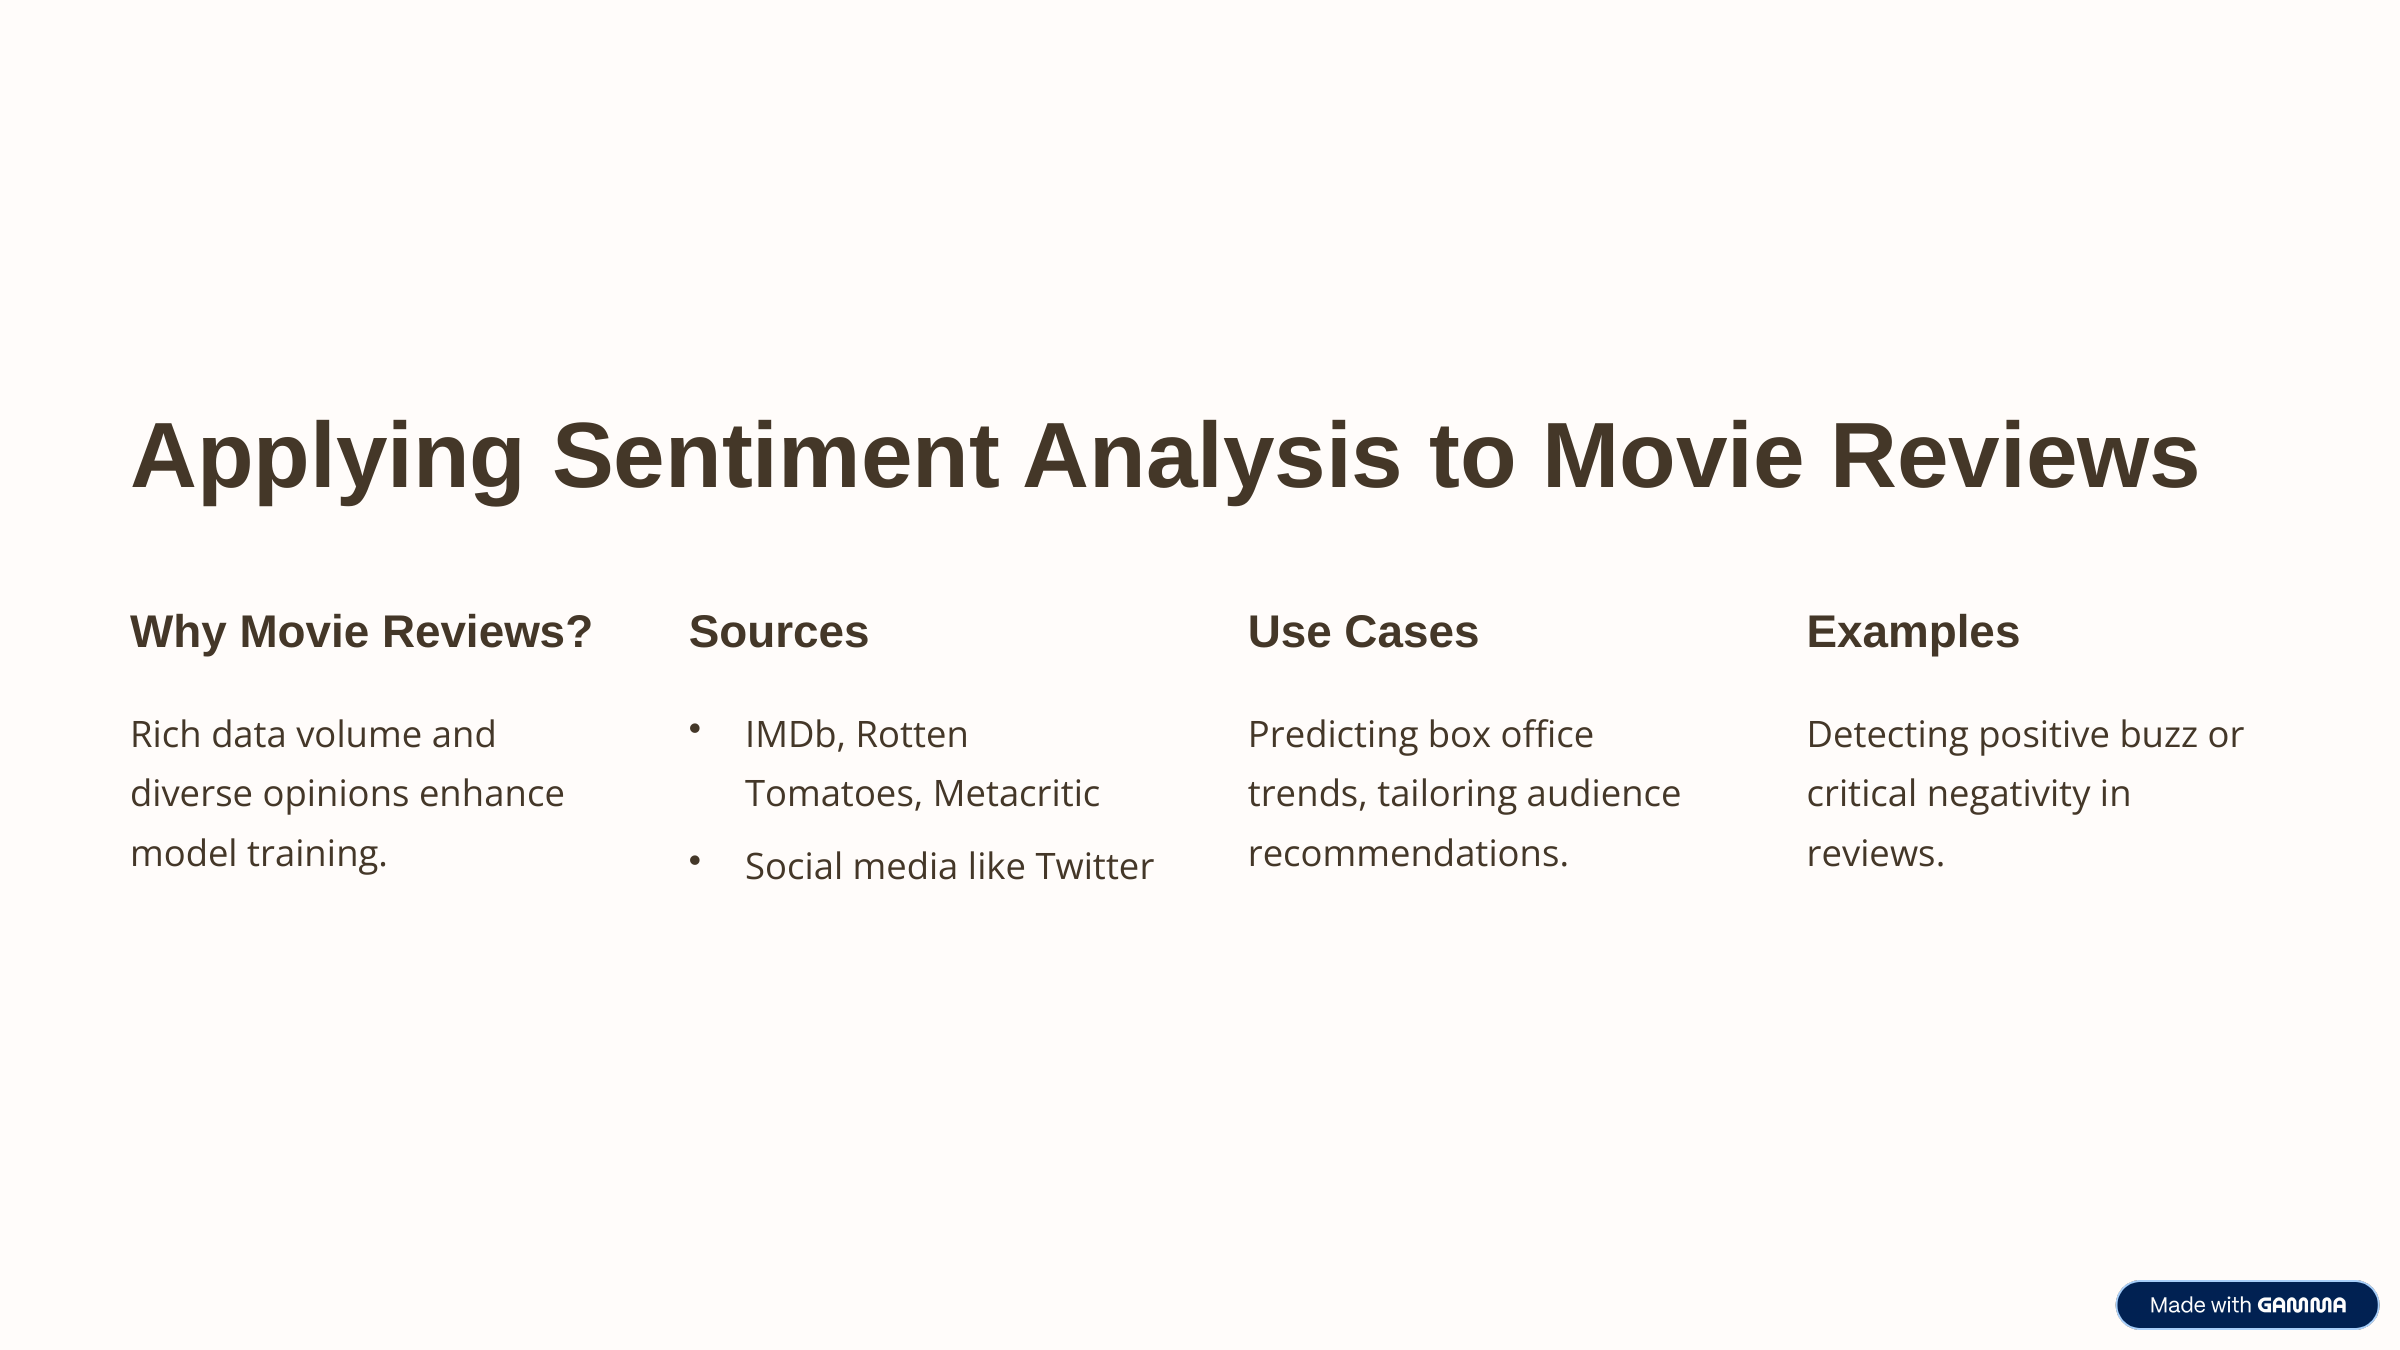

Applying Sentiment Analysis to Movie Reviews
Why Movie Reviews?
Sources
Use Cases
Examples
Rich data volume and diverse opinions enhance model training.
IMDb, Rotten Tomatoes, Metacritic
Predicting box office trends, tailoring audience recommendations.
Detecting positive buzz or critical negativity in reviews.
Social media like Twitter